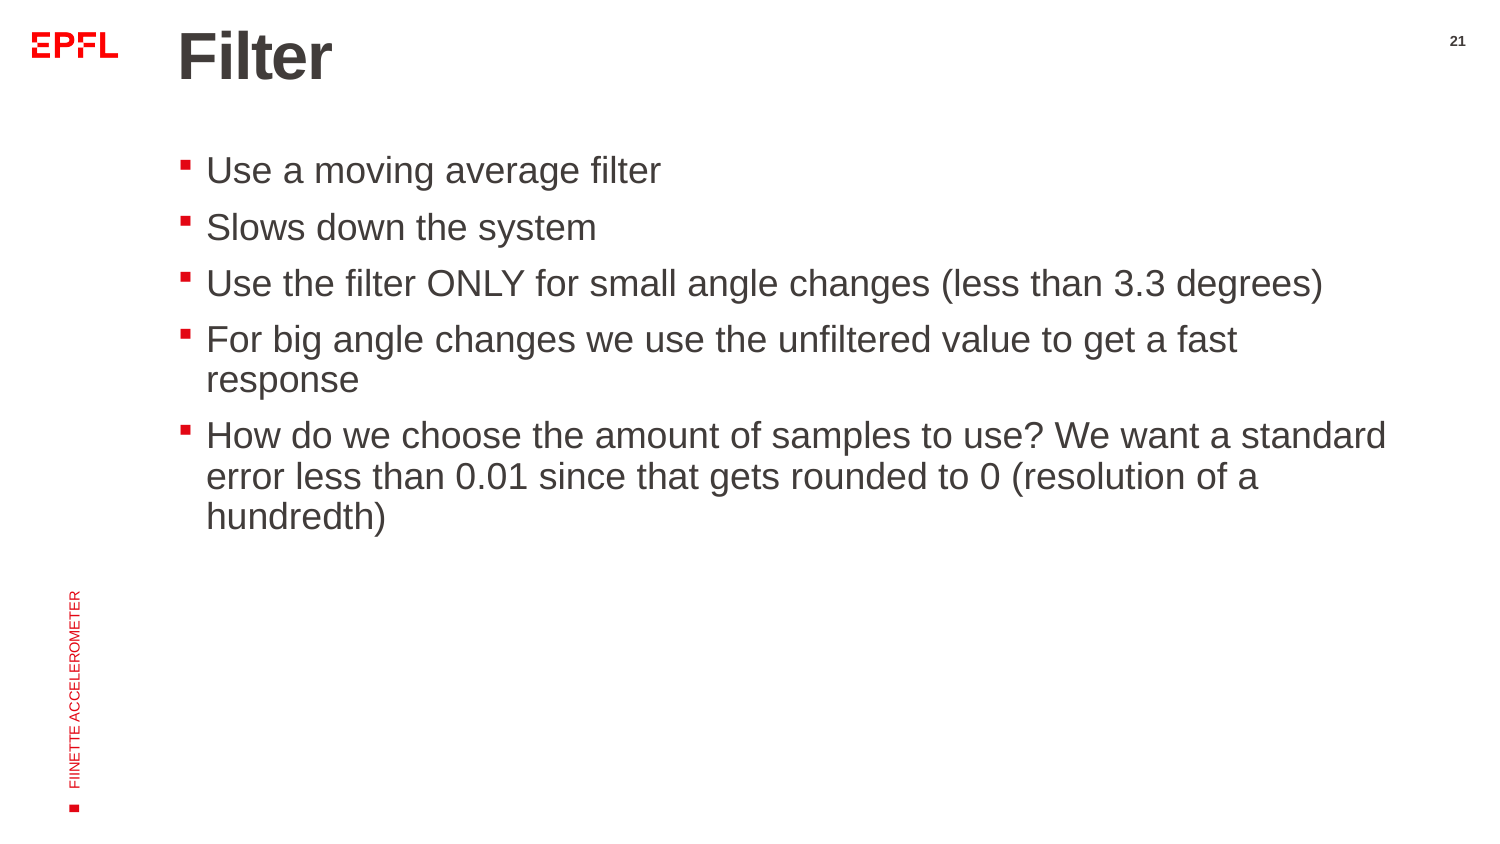

# Filter
21
Use a moving average filter
Slows down the system
Use the filter ONLY for small angle changes (less than 3.3 degrees)
For big angle changes we use the unfiltered value to get a fast response
How do we choose the amount of samples to use? We want a standard error less than 0.01 since that gets rounded to 0 (resolution of a hundredth)

FIINETTE ACCELEROMETER